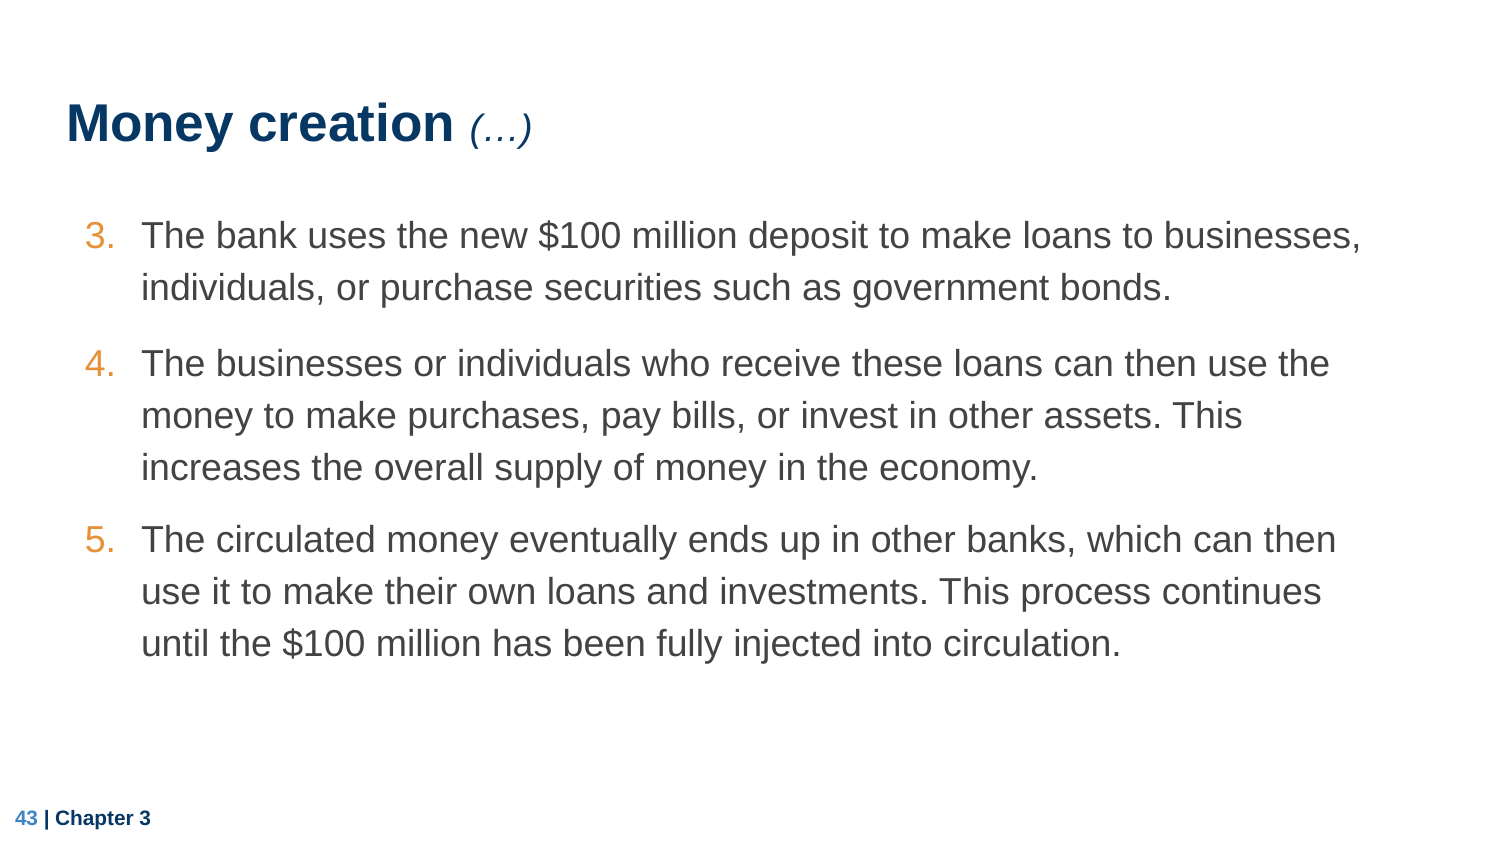

# Money creation (…)
The bank uses the new $100 million deposit to make loans to businesses, individuals, or purchase securities such as government bonds.
The businesses or individuals who receive these loans can then use the money to make purchases, pay bills, or invest in other assets. This increases the overall supply of money in the economy.
The circulated money eventually ends up in other banks, which can then use it to make their own loans and investments. This process continues until the $100 million has been fully injected into circulation.
43 | Chapter 3